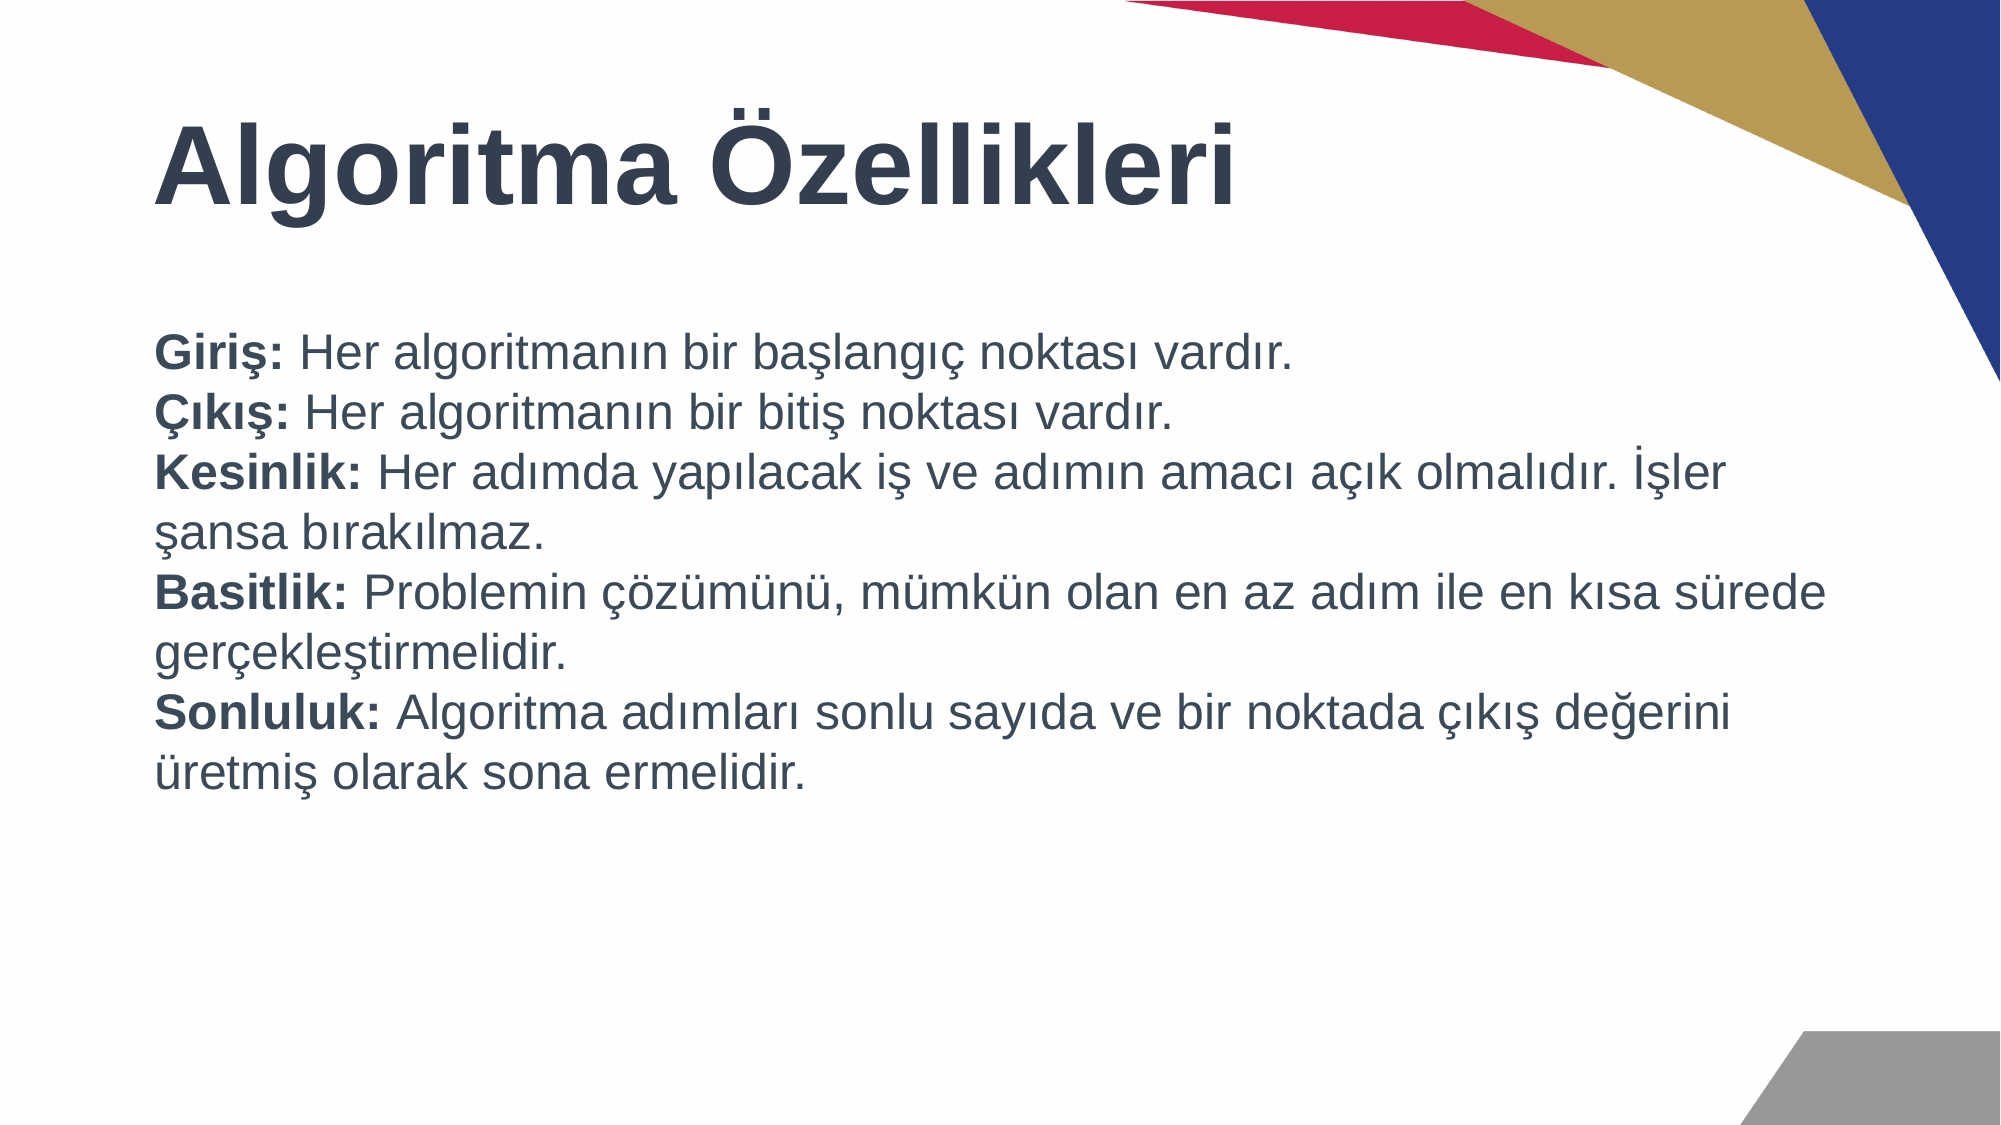

# Algoritma Özellikleri

Giriş: Her algoritmanın bir başlangıç noktası vardır.
Çıkış: Her algoritmanın bir bitiş noktası vardır.
Kesinlik: Her adımda yapılacak iş ve adımın amacı açık olmalıdır. İşler şansa bırakılmaz.
Basitlik: Problemin çözümünü, mümkün olan en az adım ile en kısa sürede gerçekleştirmelidir.
Sonluluk: Algoritma adımları sonlu sayıda ve bir noktada çıkış değerini üretmiş olarak sona ermelidir.